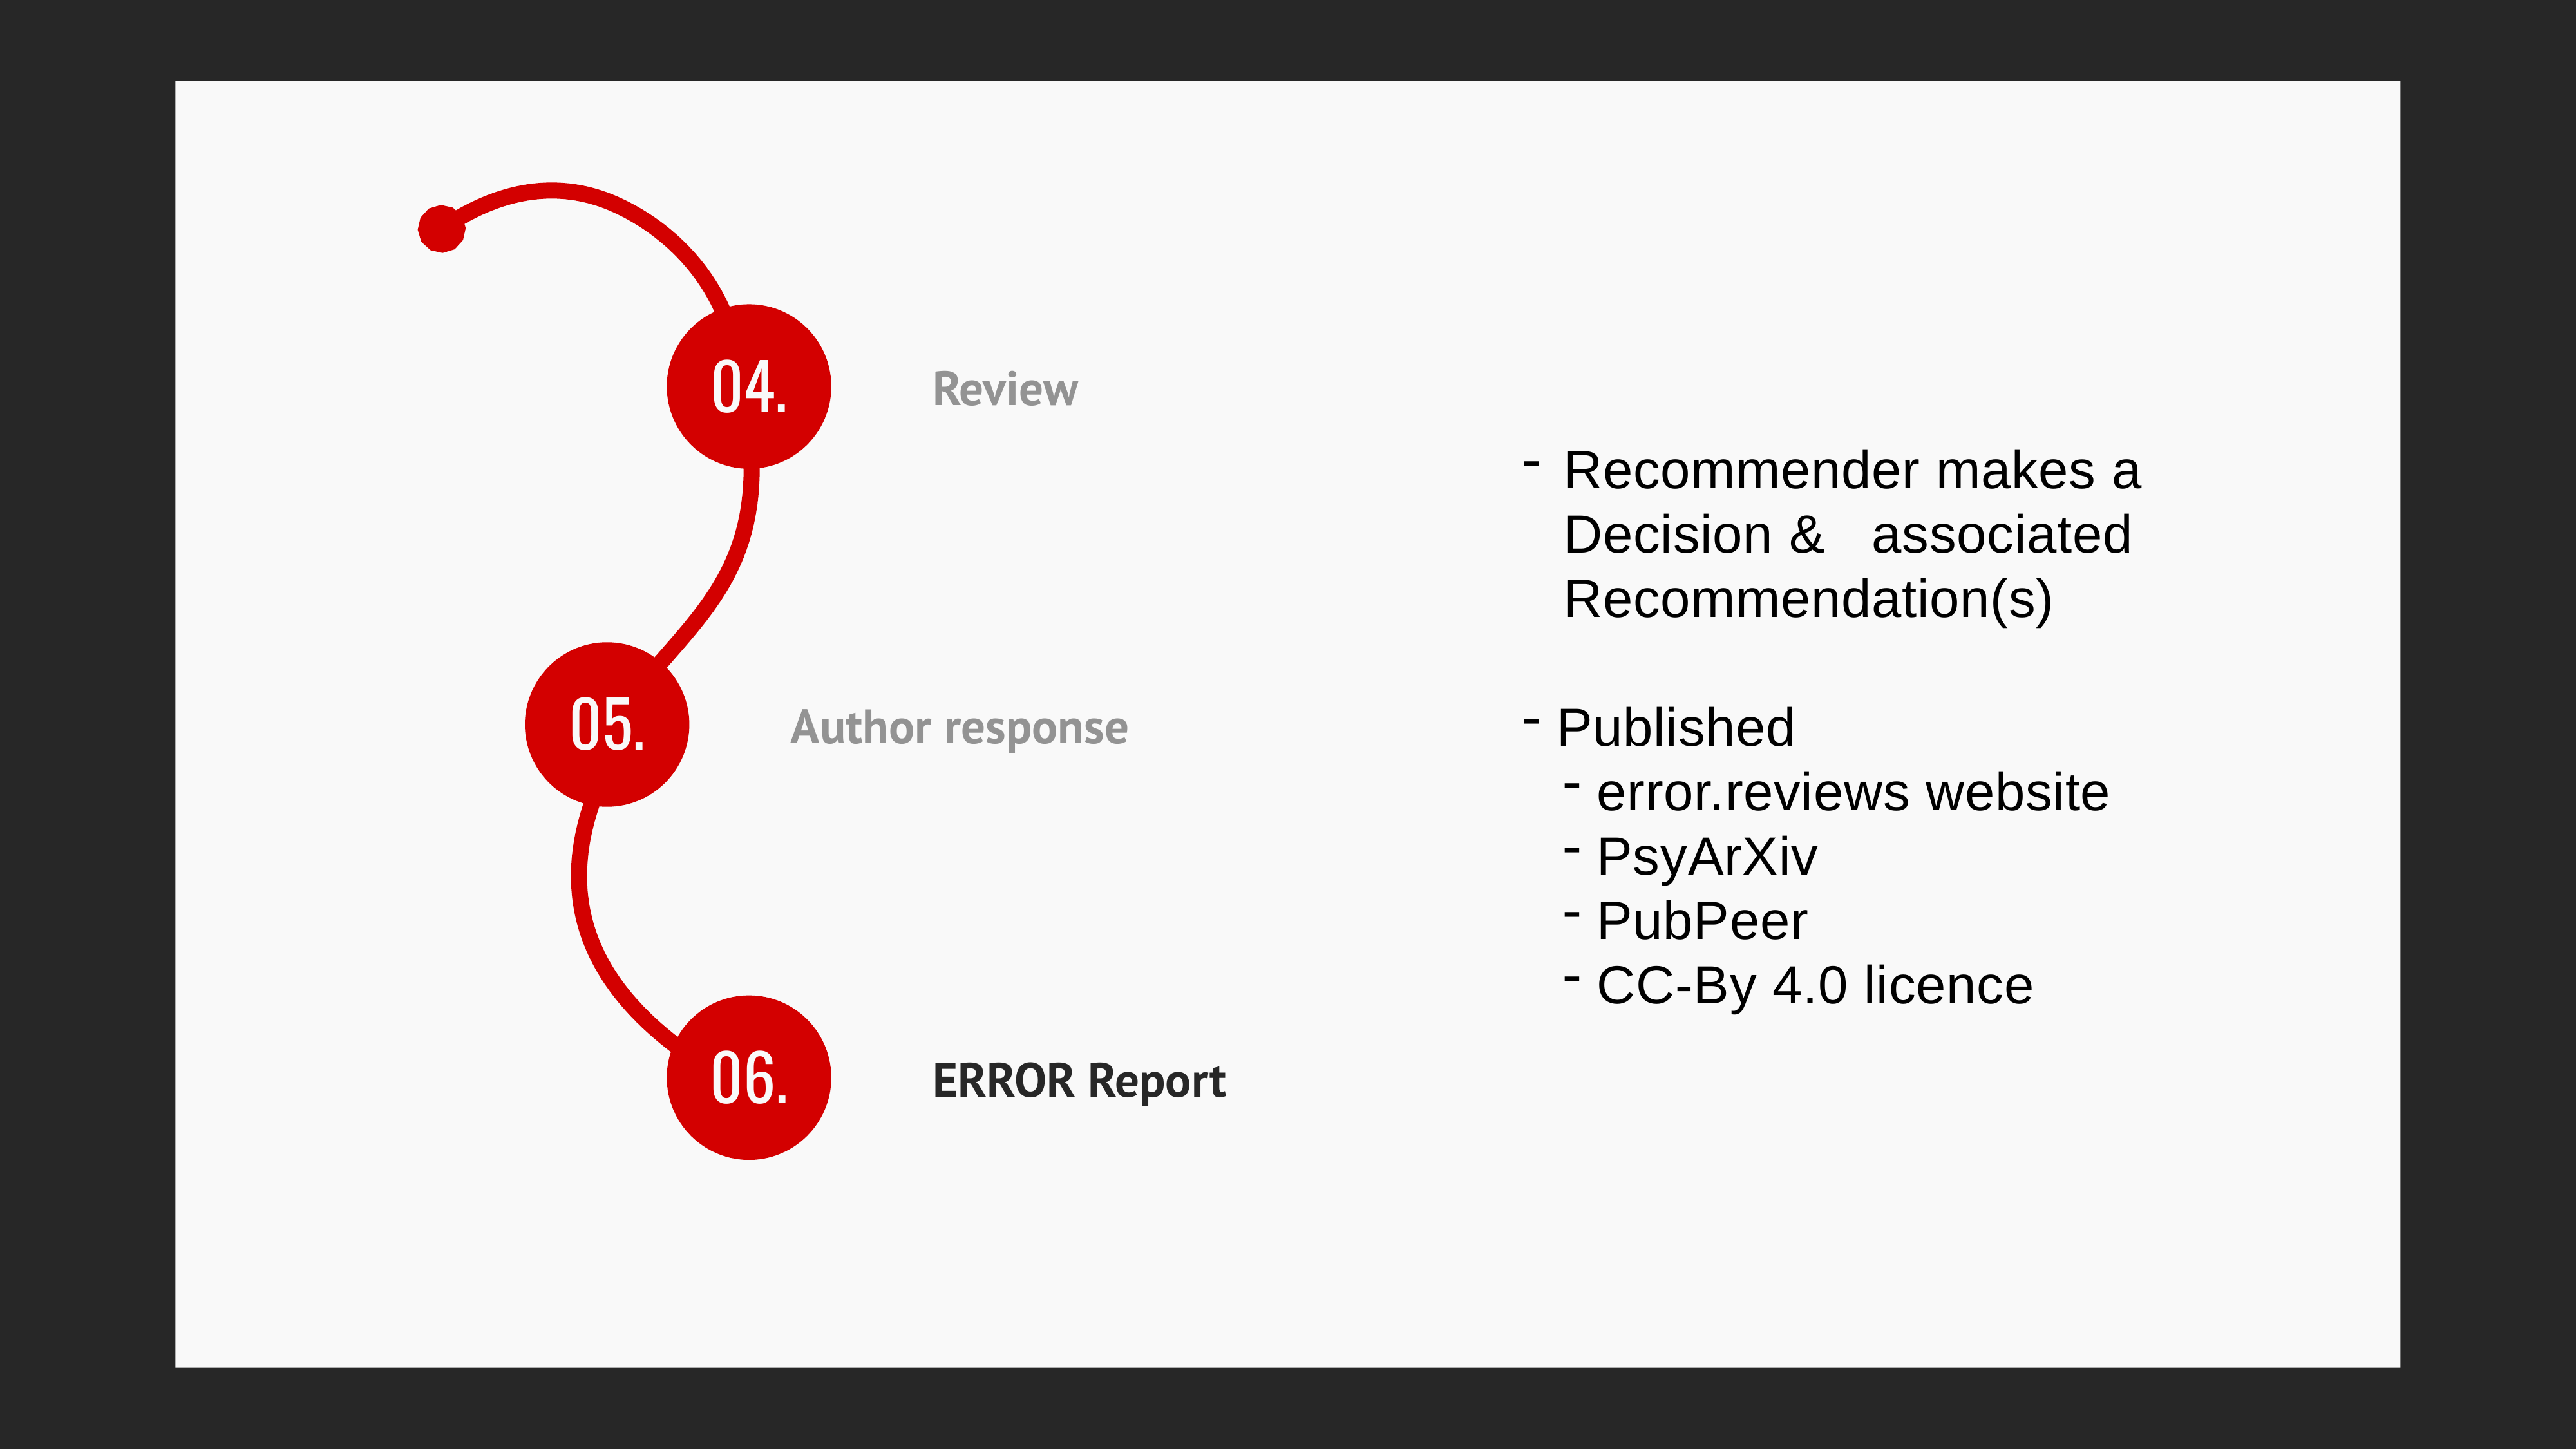

Recommender makes a Decision &   associated Recommendation(s)

Published
error.reviews website
PsyArXiv
PubPeer
CC-By 4.0 licence
04.
Review
05.
Author response
06.
ERROR Report